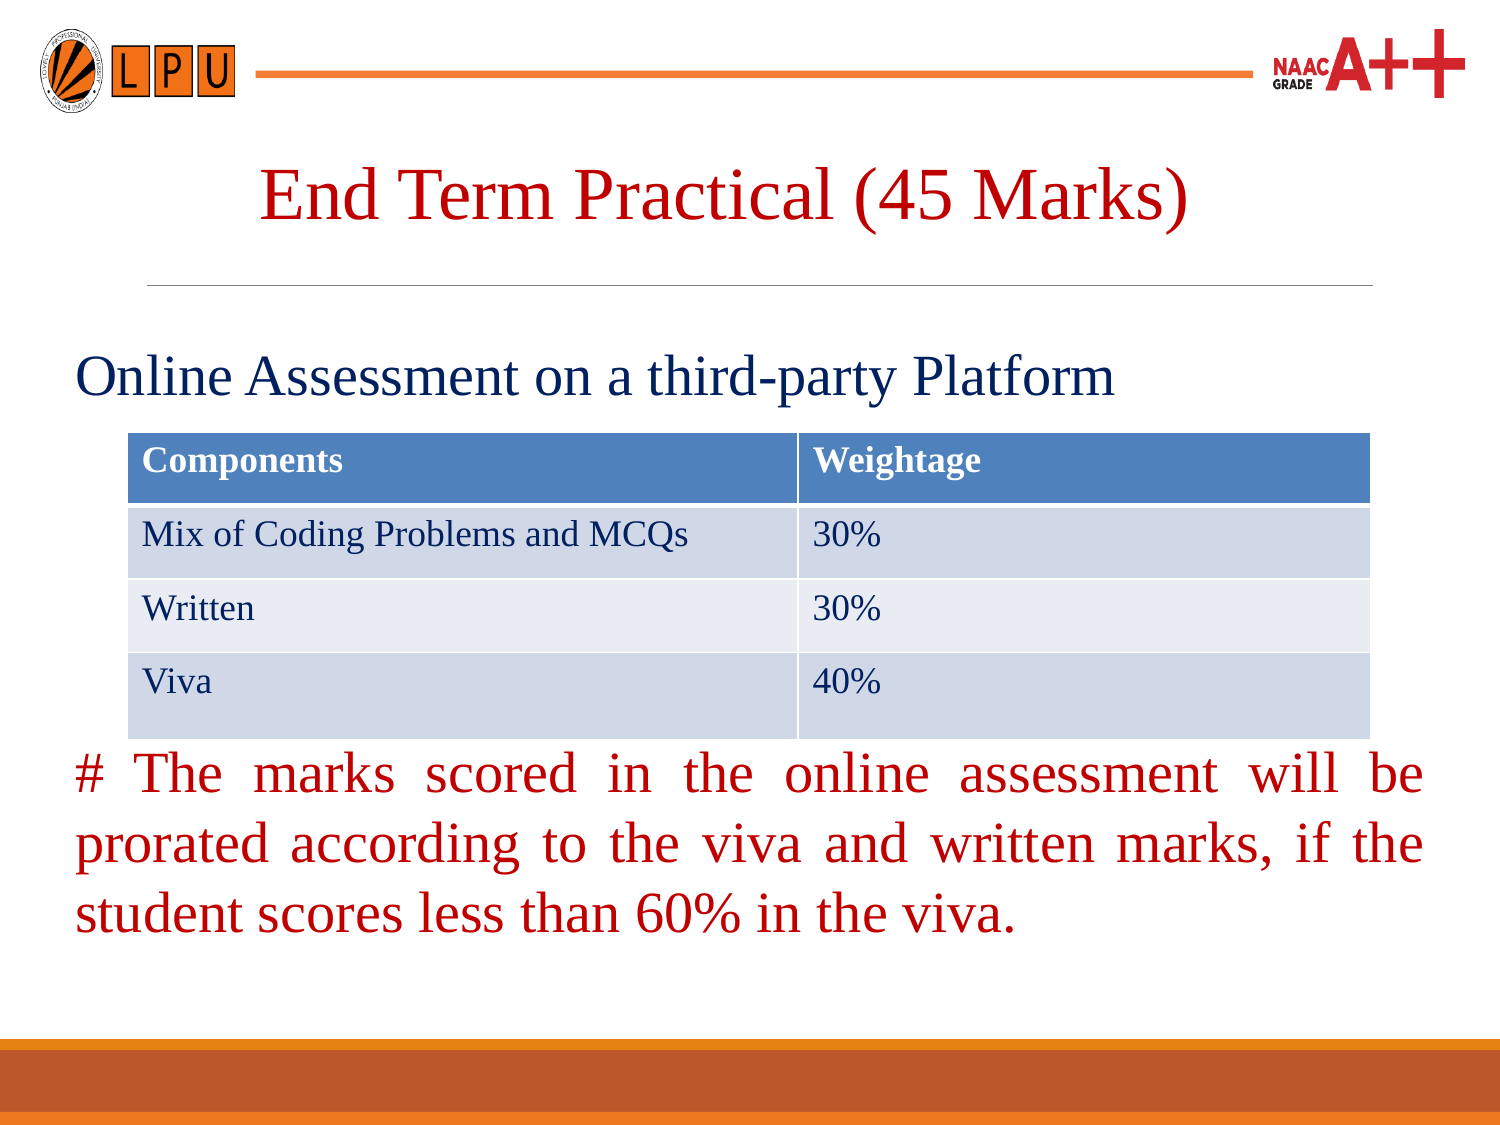

# End Term Practical (45 Marks)
Online Assessment on a third-party Platform

				50%

# The marks scored in the online assessment will be prorated according to the viva and written marks, if the student scores less than 60% in the viva.
| Components | Weightage |
| --- | --- |
| Mix of Coding Problems and MCQs | 30% |
| Written | 30% |
| Viva | 40% |